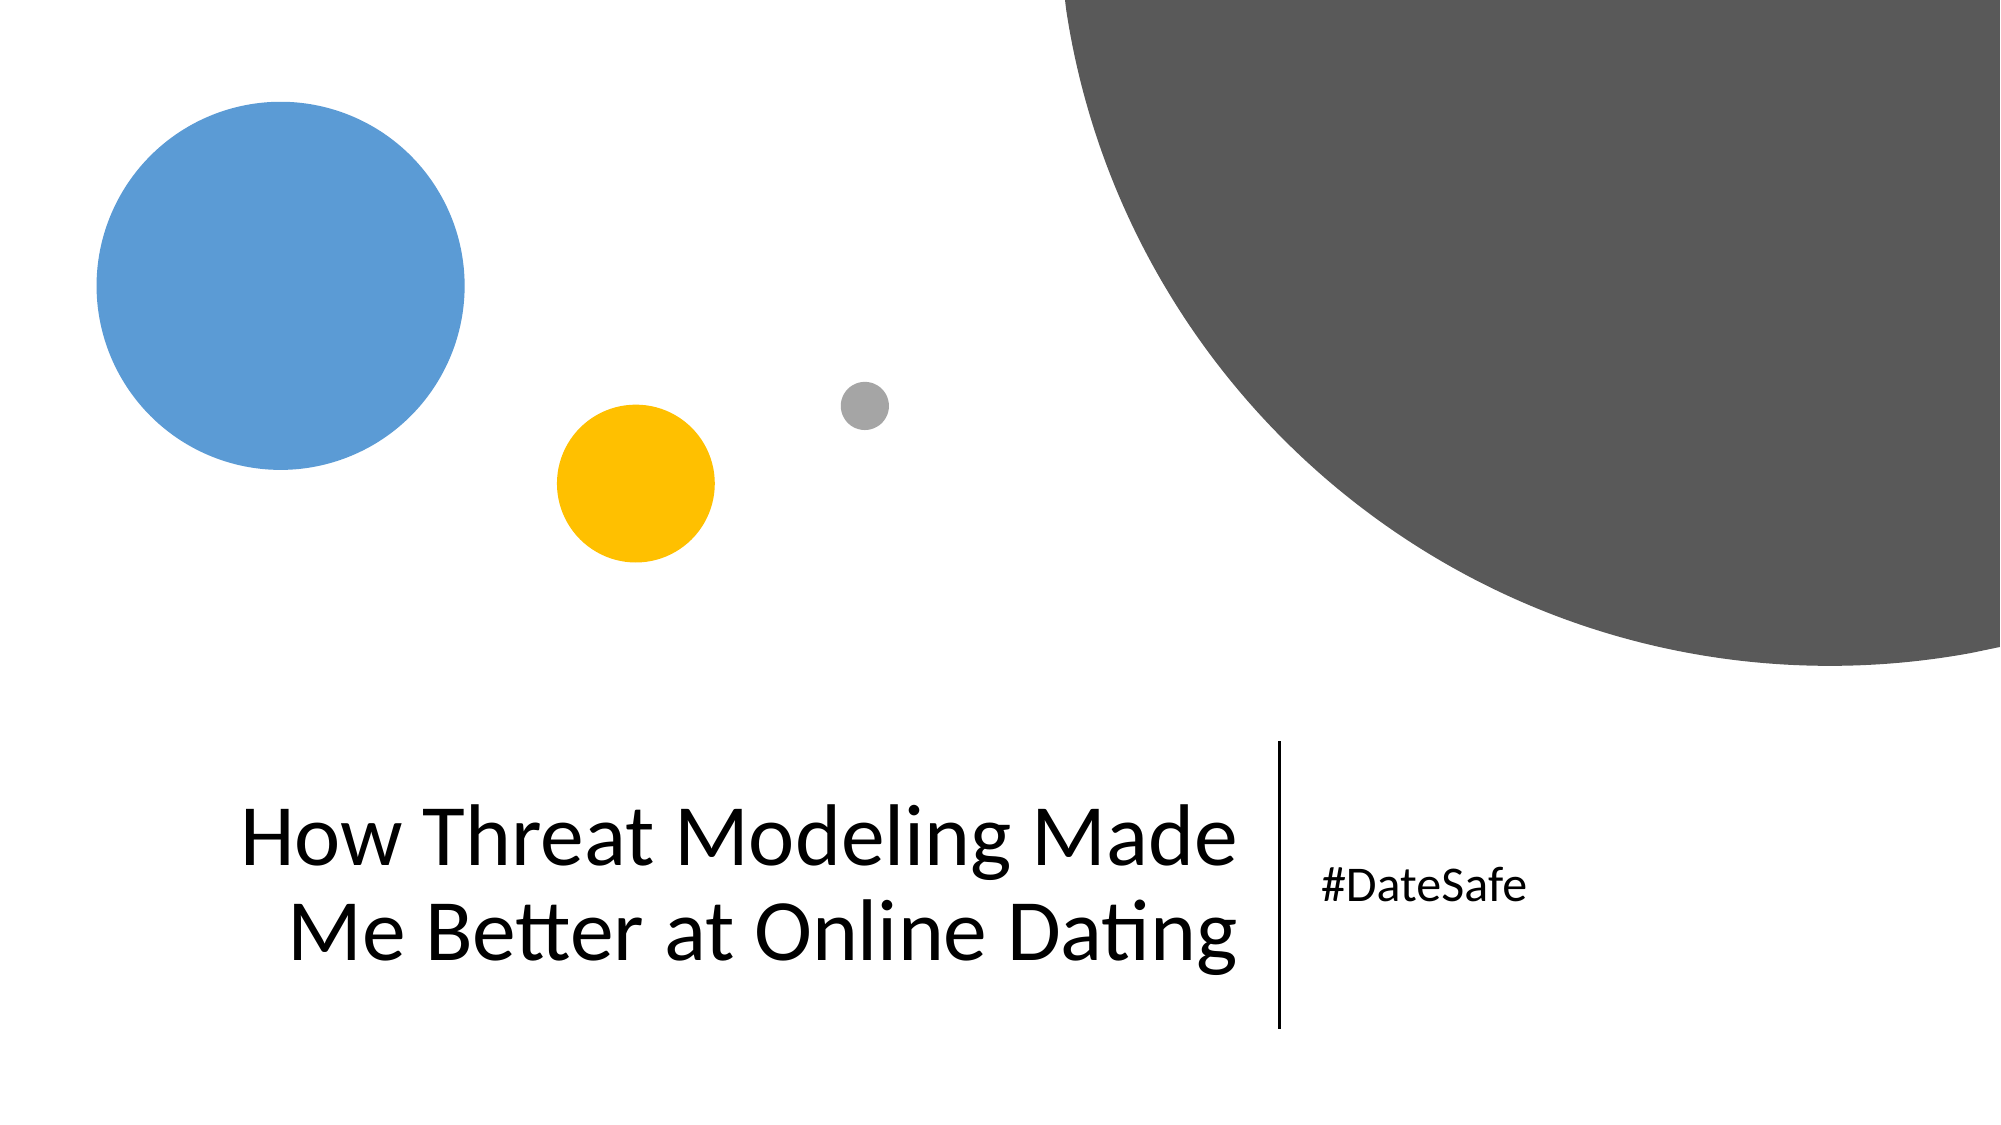

# How Threat Modeling Made Me Better at Online Dating
#DateSafe
@isaiahsarju